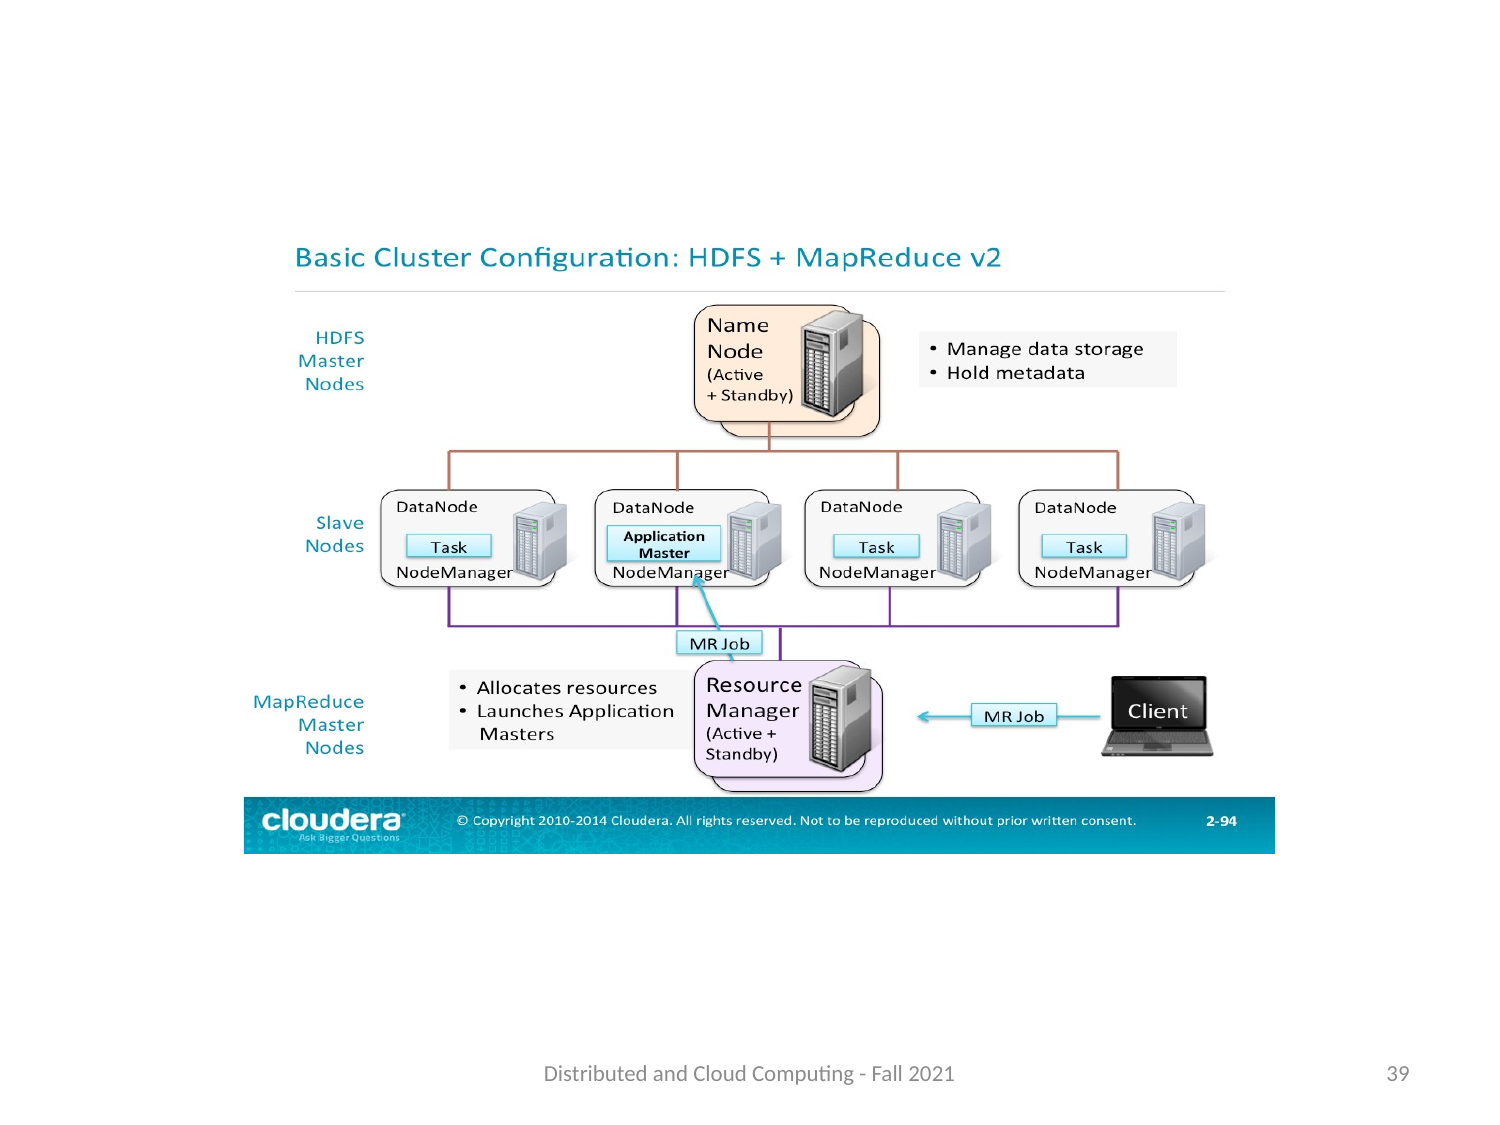

Distributed and Cloud Computing - Fall 2021
39